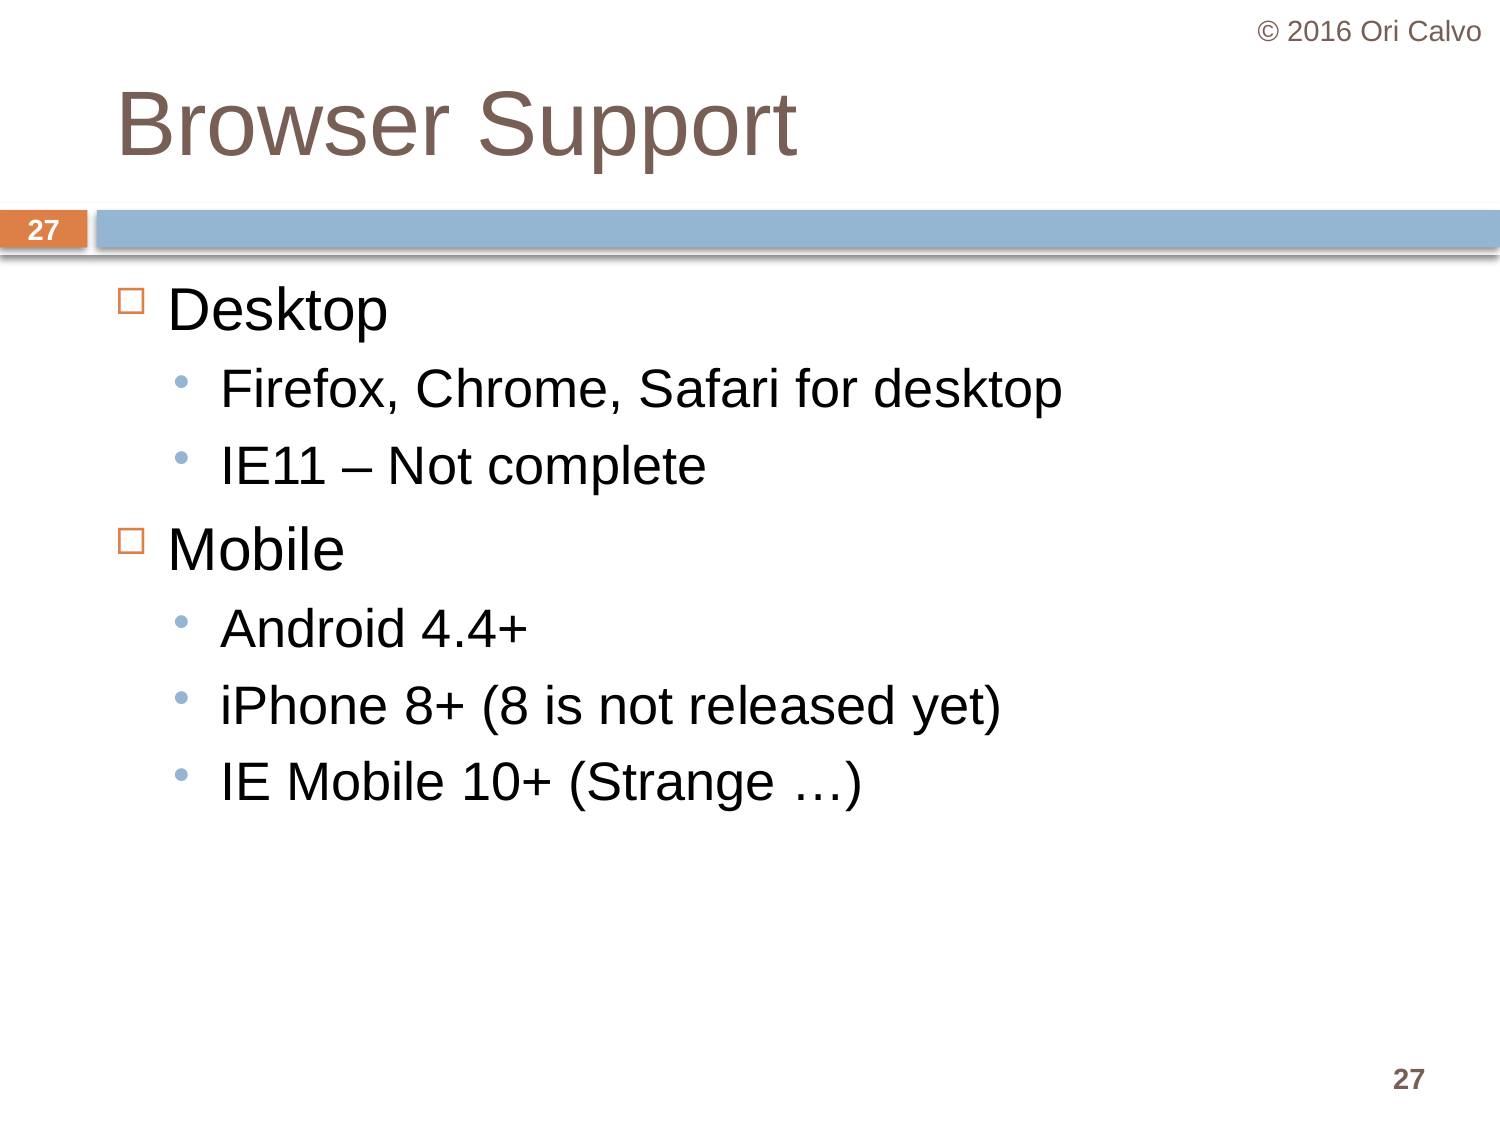

© 2016 Ori Calvo
# Browser Support
27
Desktop
Firefox, Chrome, Safari for desktop
IE11 – Not complete
Mobile
Android 4.4+
iPhone 8+ (8 is not released yet)
IE Mobile 10+ (Strange …)